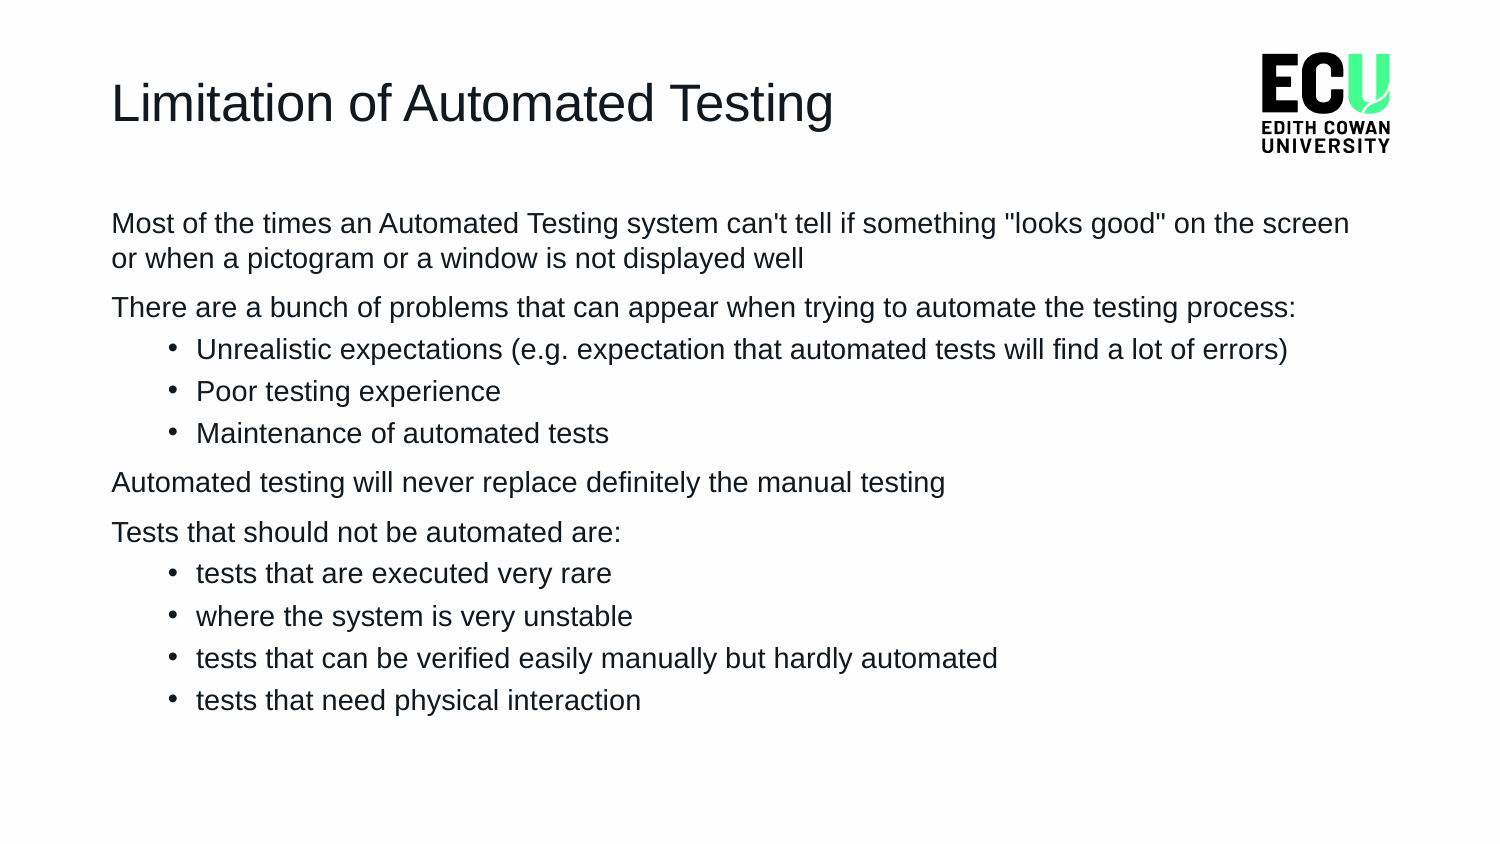

4 / Ropota Andrei / Automated Testing /

# Limitation of Automated Testing
Most of the times an Automated Testing system can't tell if something "looks good" on the screen or when a pictogram or a window is not displayed well
There are a bunch of problems that can appear when trying to automate the testing process:
Unrealistic expectations (e.g. expectation that automated tests will find a lot of errors)
Poor testing experience
Maintenance of automated tests
Automated testing will never replace definitely the manual testing
Tests that should not be automated are:
tests that are executed very rare
where the system is very unstable
tests that can be verified easily manually but hardly automated
tests that need physical interaction